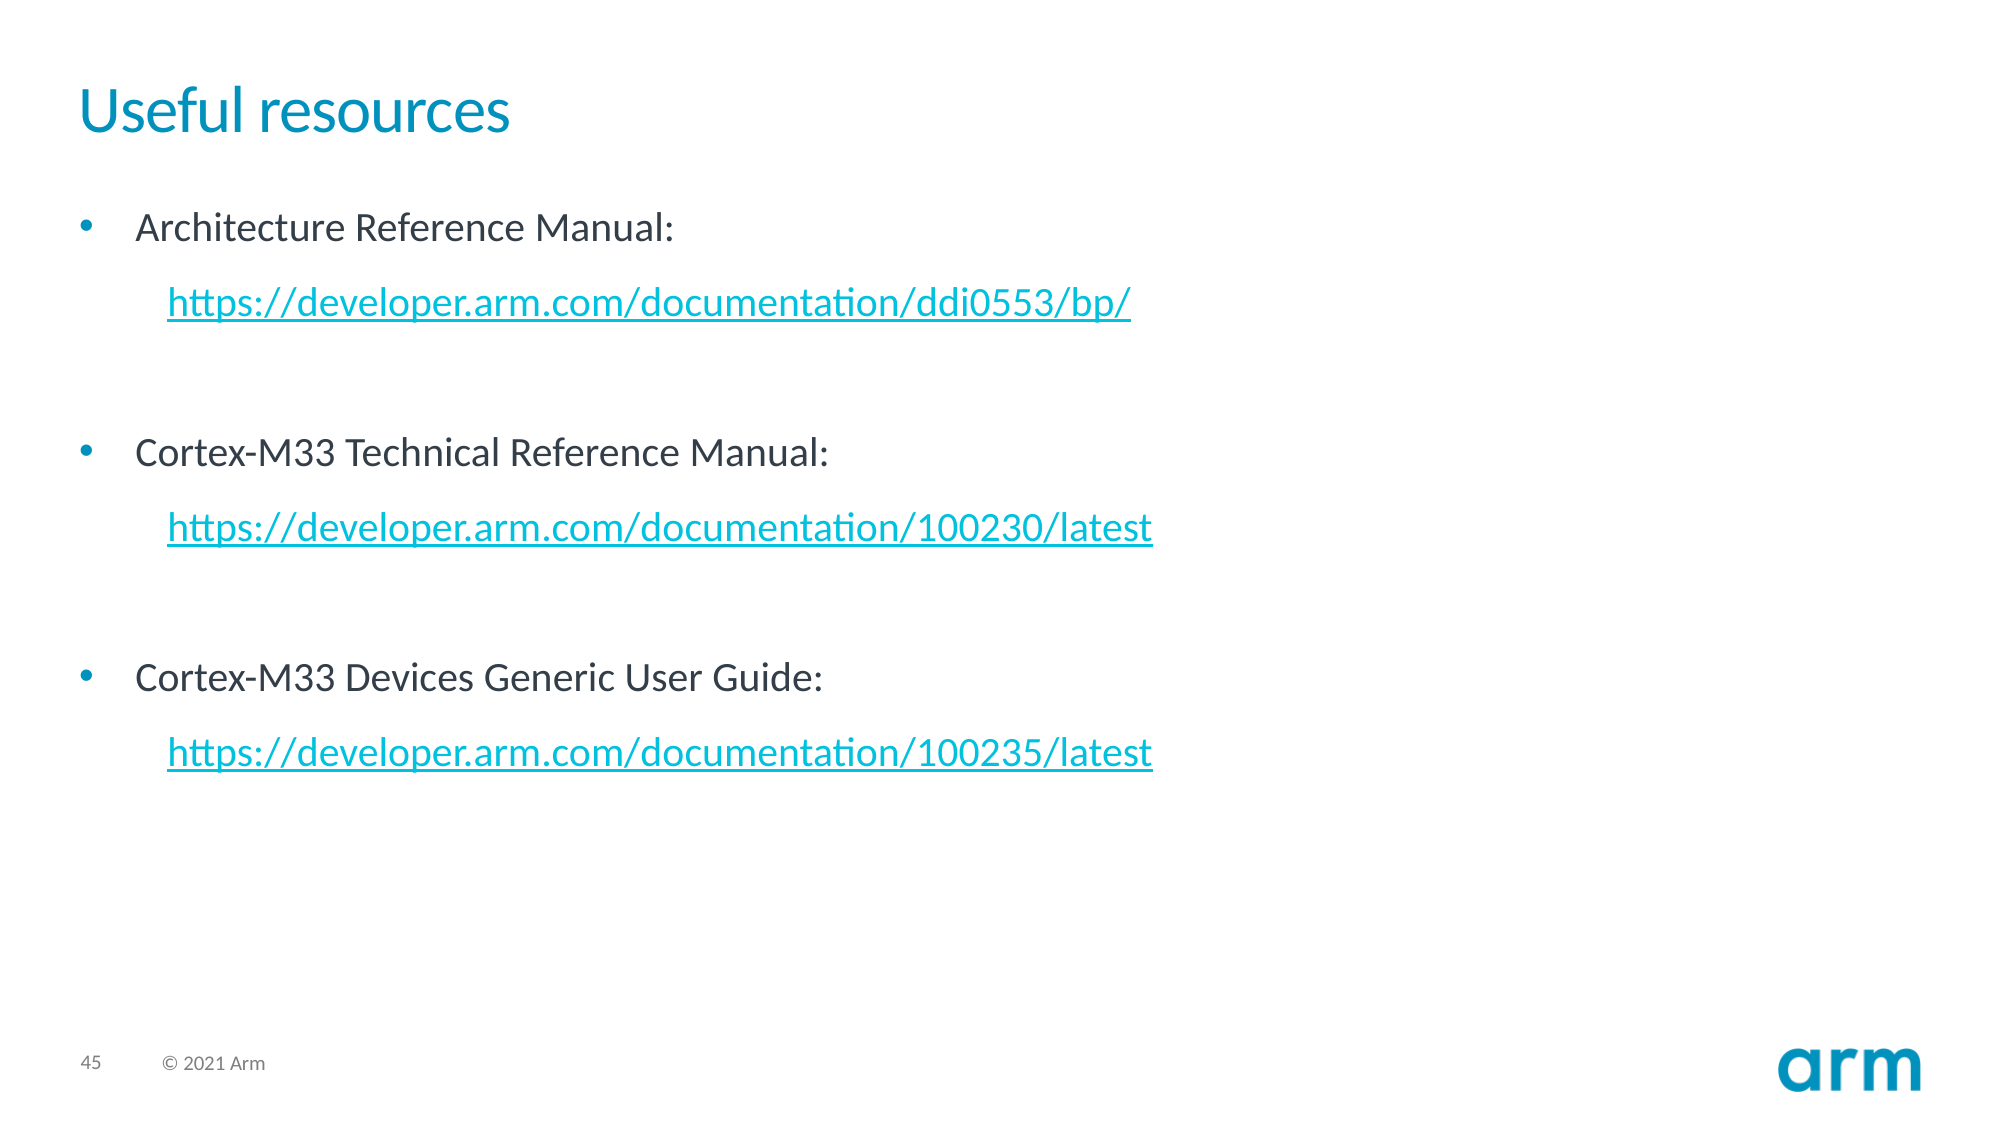

# Useful resources
Architecture Reference Manual:
https://developer.arm.com/documentation/ddi0553/bp/

Cortex-M33 Technical Reference Manual:
https://developer.arm.com/documentation/100230/latest

Cortex-M33 Devices Generic User Guide:
https://developer.arm.com/documentation/100235/latest